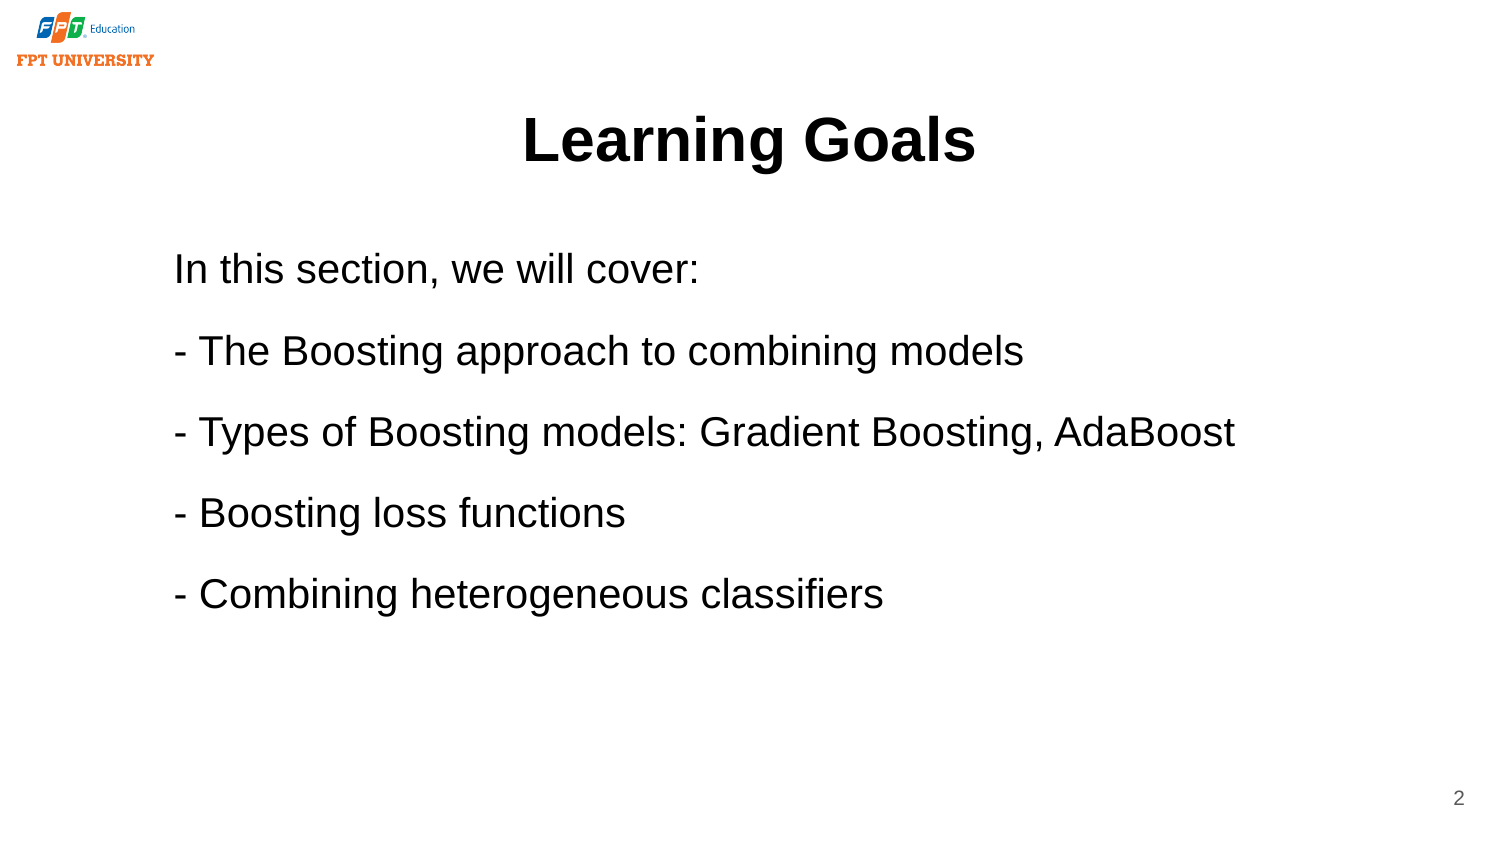

# Learning Goals
In this section, we will cover:

- The Boosting approach to combining models

- Types of Boosting models: Gradient Boosting, AdaBoost

- Boosting loss functions

- Combining heterogeneous classifiers
2